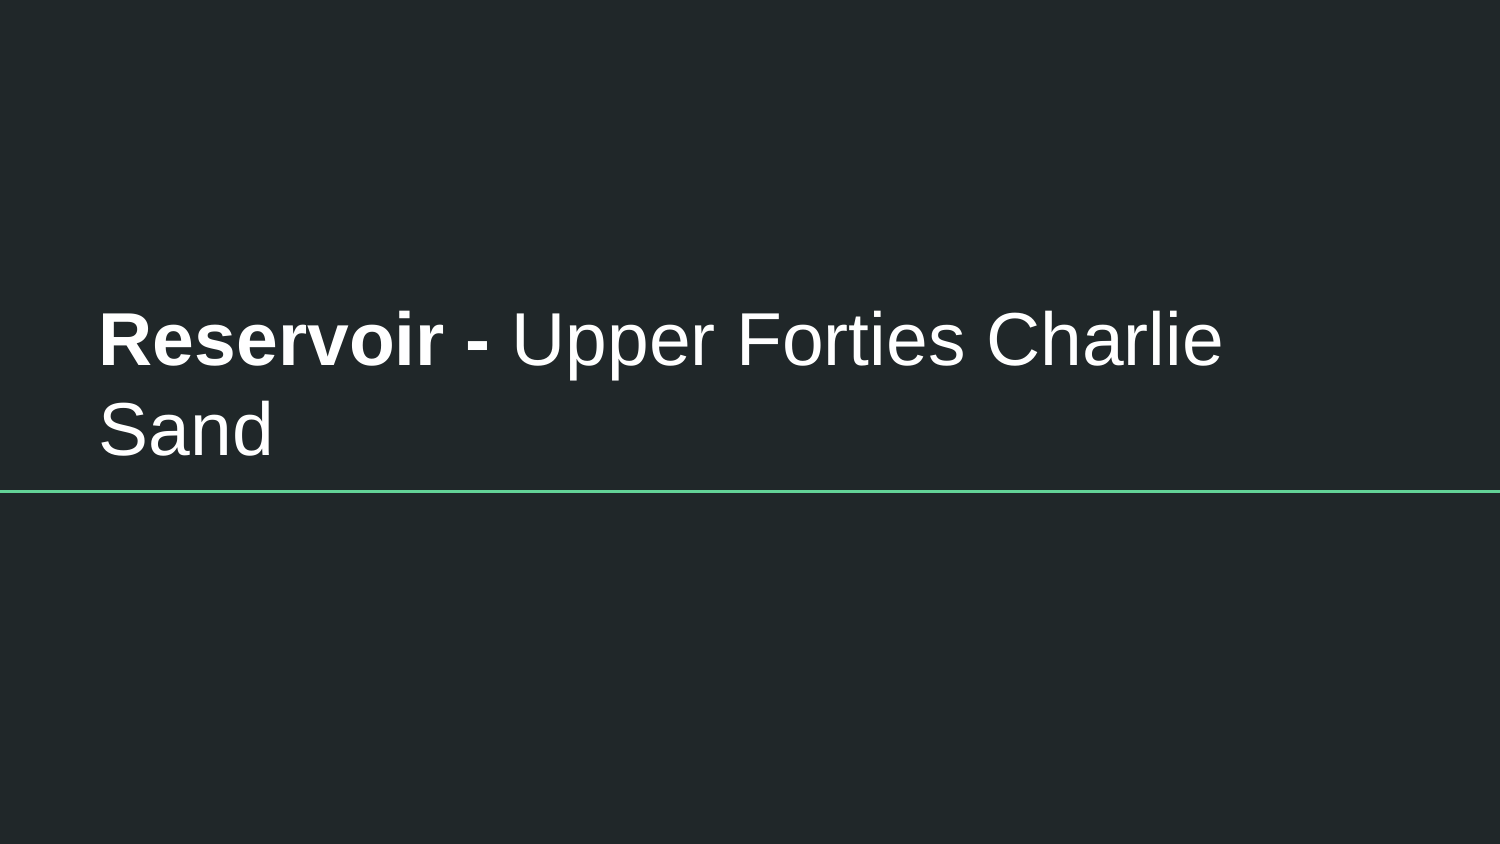

# Reservoir - Upper Forties Charlie Sand